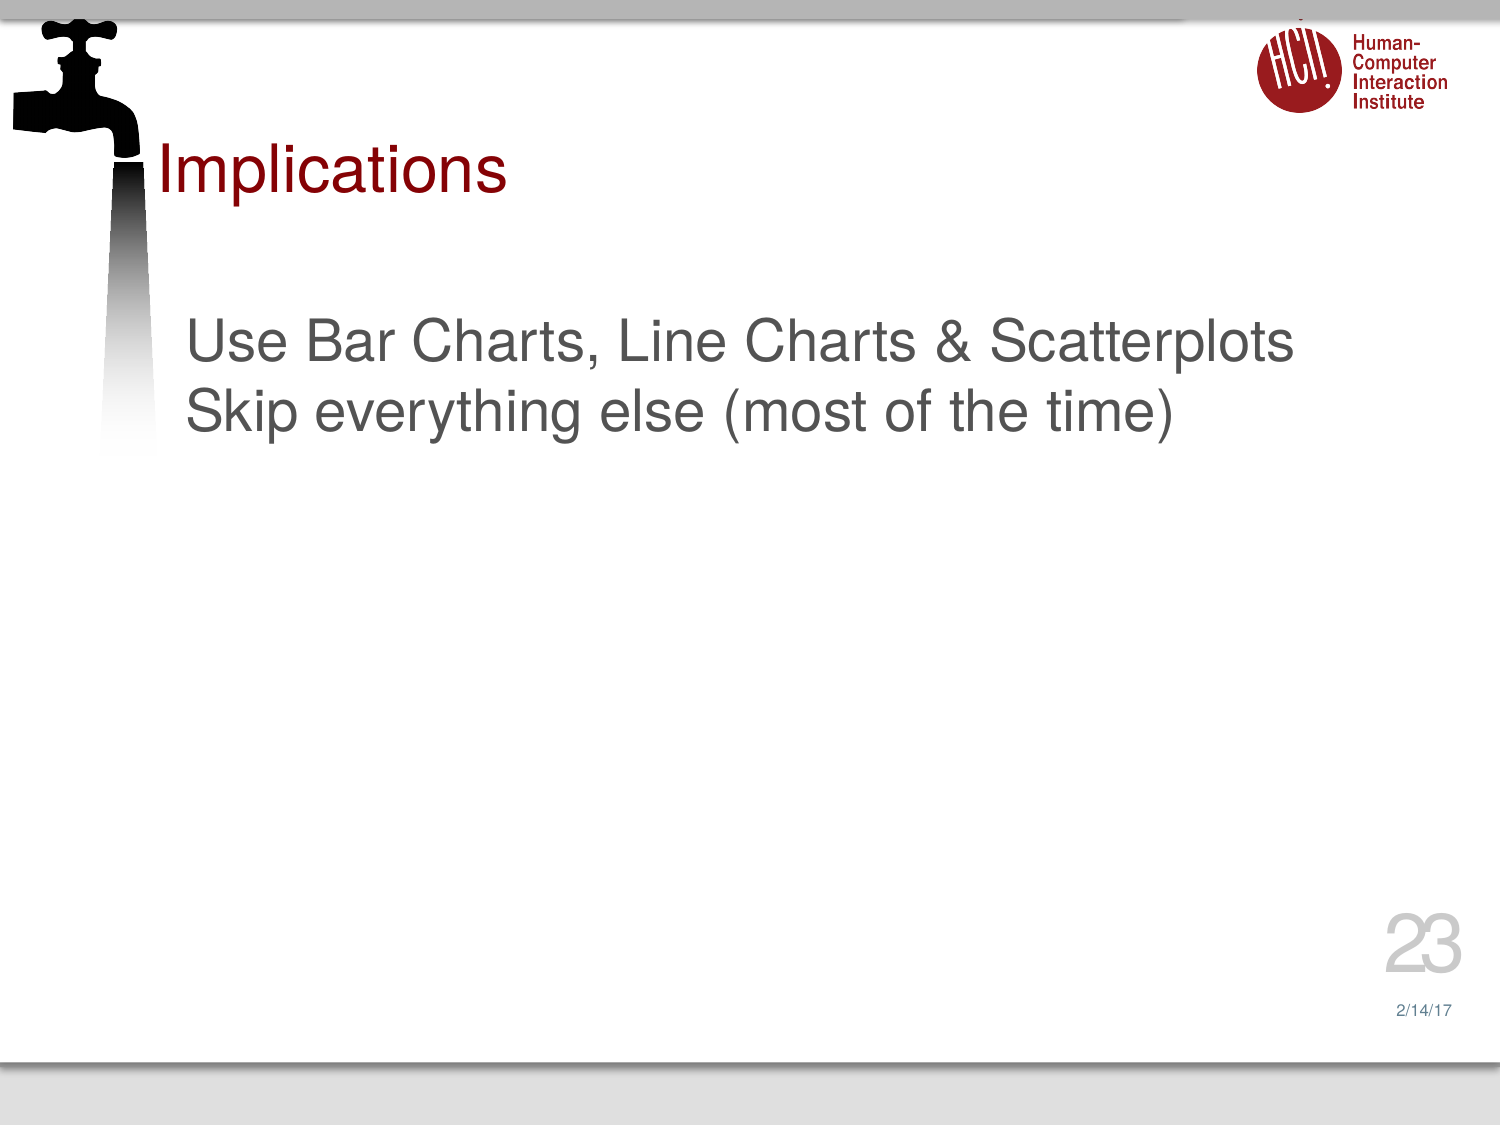

# Implications
Use Bar Charts, Line Charts & Scatterplots
Skip everything else (most of the time)
23
2/14/17